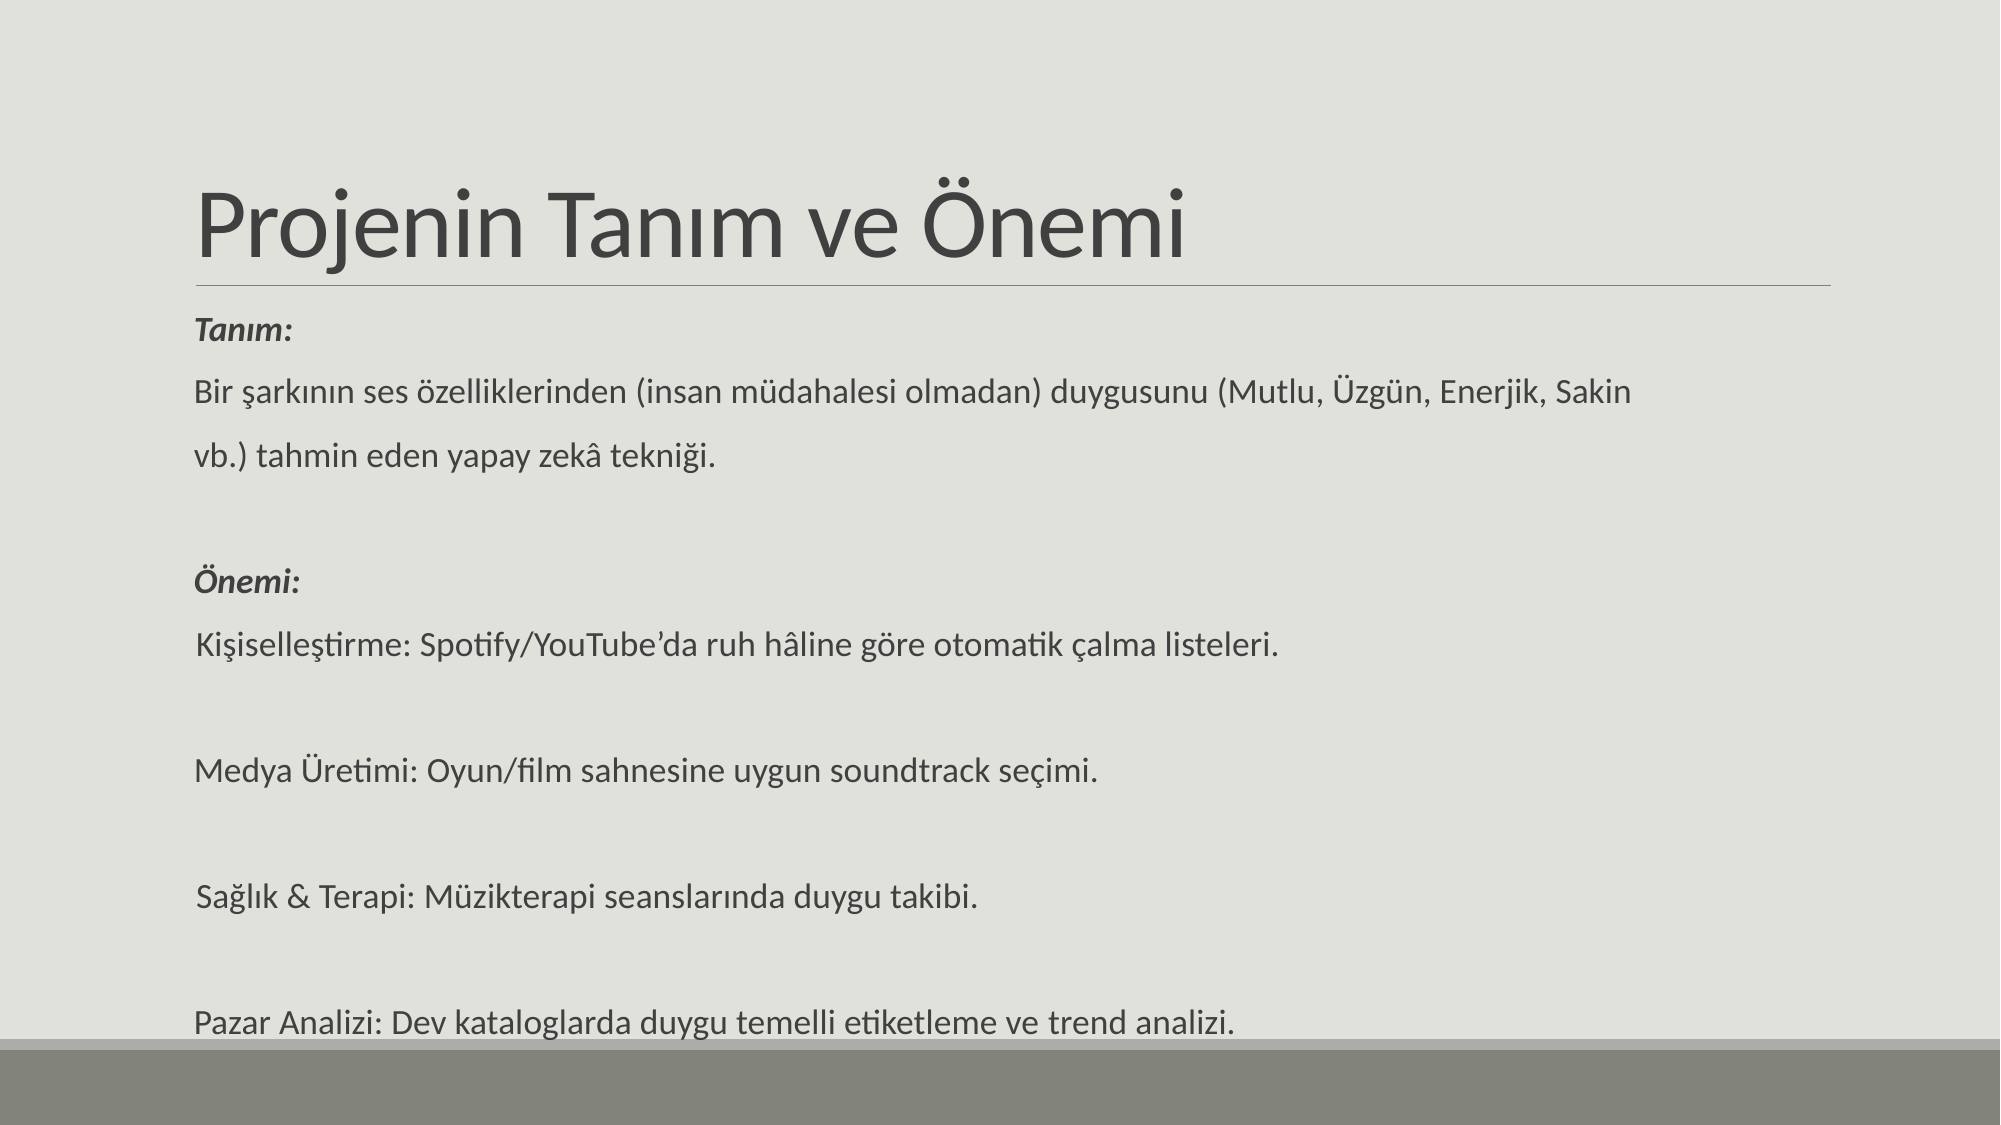

# Projenin Tanım ve Önemi
Tanım:
Bir şarkının ses özelliklerinden (insan müdahalesi olmadan) duygusunu (Mutlu, Üzgün, Enerjik, Sakin
vb.) tahmin eden yapay zekâ tekniği.

Önemi:
  Kişiselleştirme: Spotify/YouTube’da ruh hâline göre otomatik çalma listeleri.

Medya Üretimi: Oyun/film sahnesine uygun soundtrack seçimi.

  Sağlık & Terapi: Müzikterapi seanslarında duygu takibi.

Pazar Analizi: Dev kataloglarda duygu temelli etiketleme ve trend analizi.